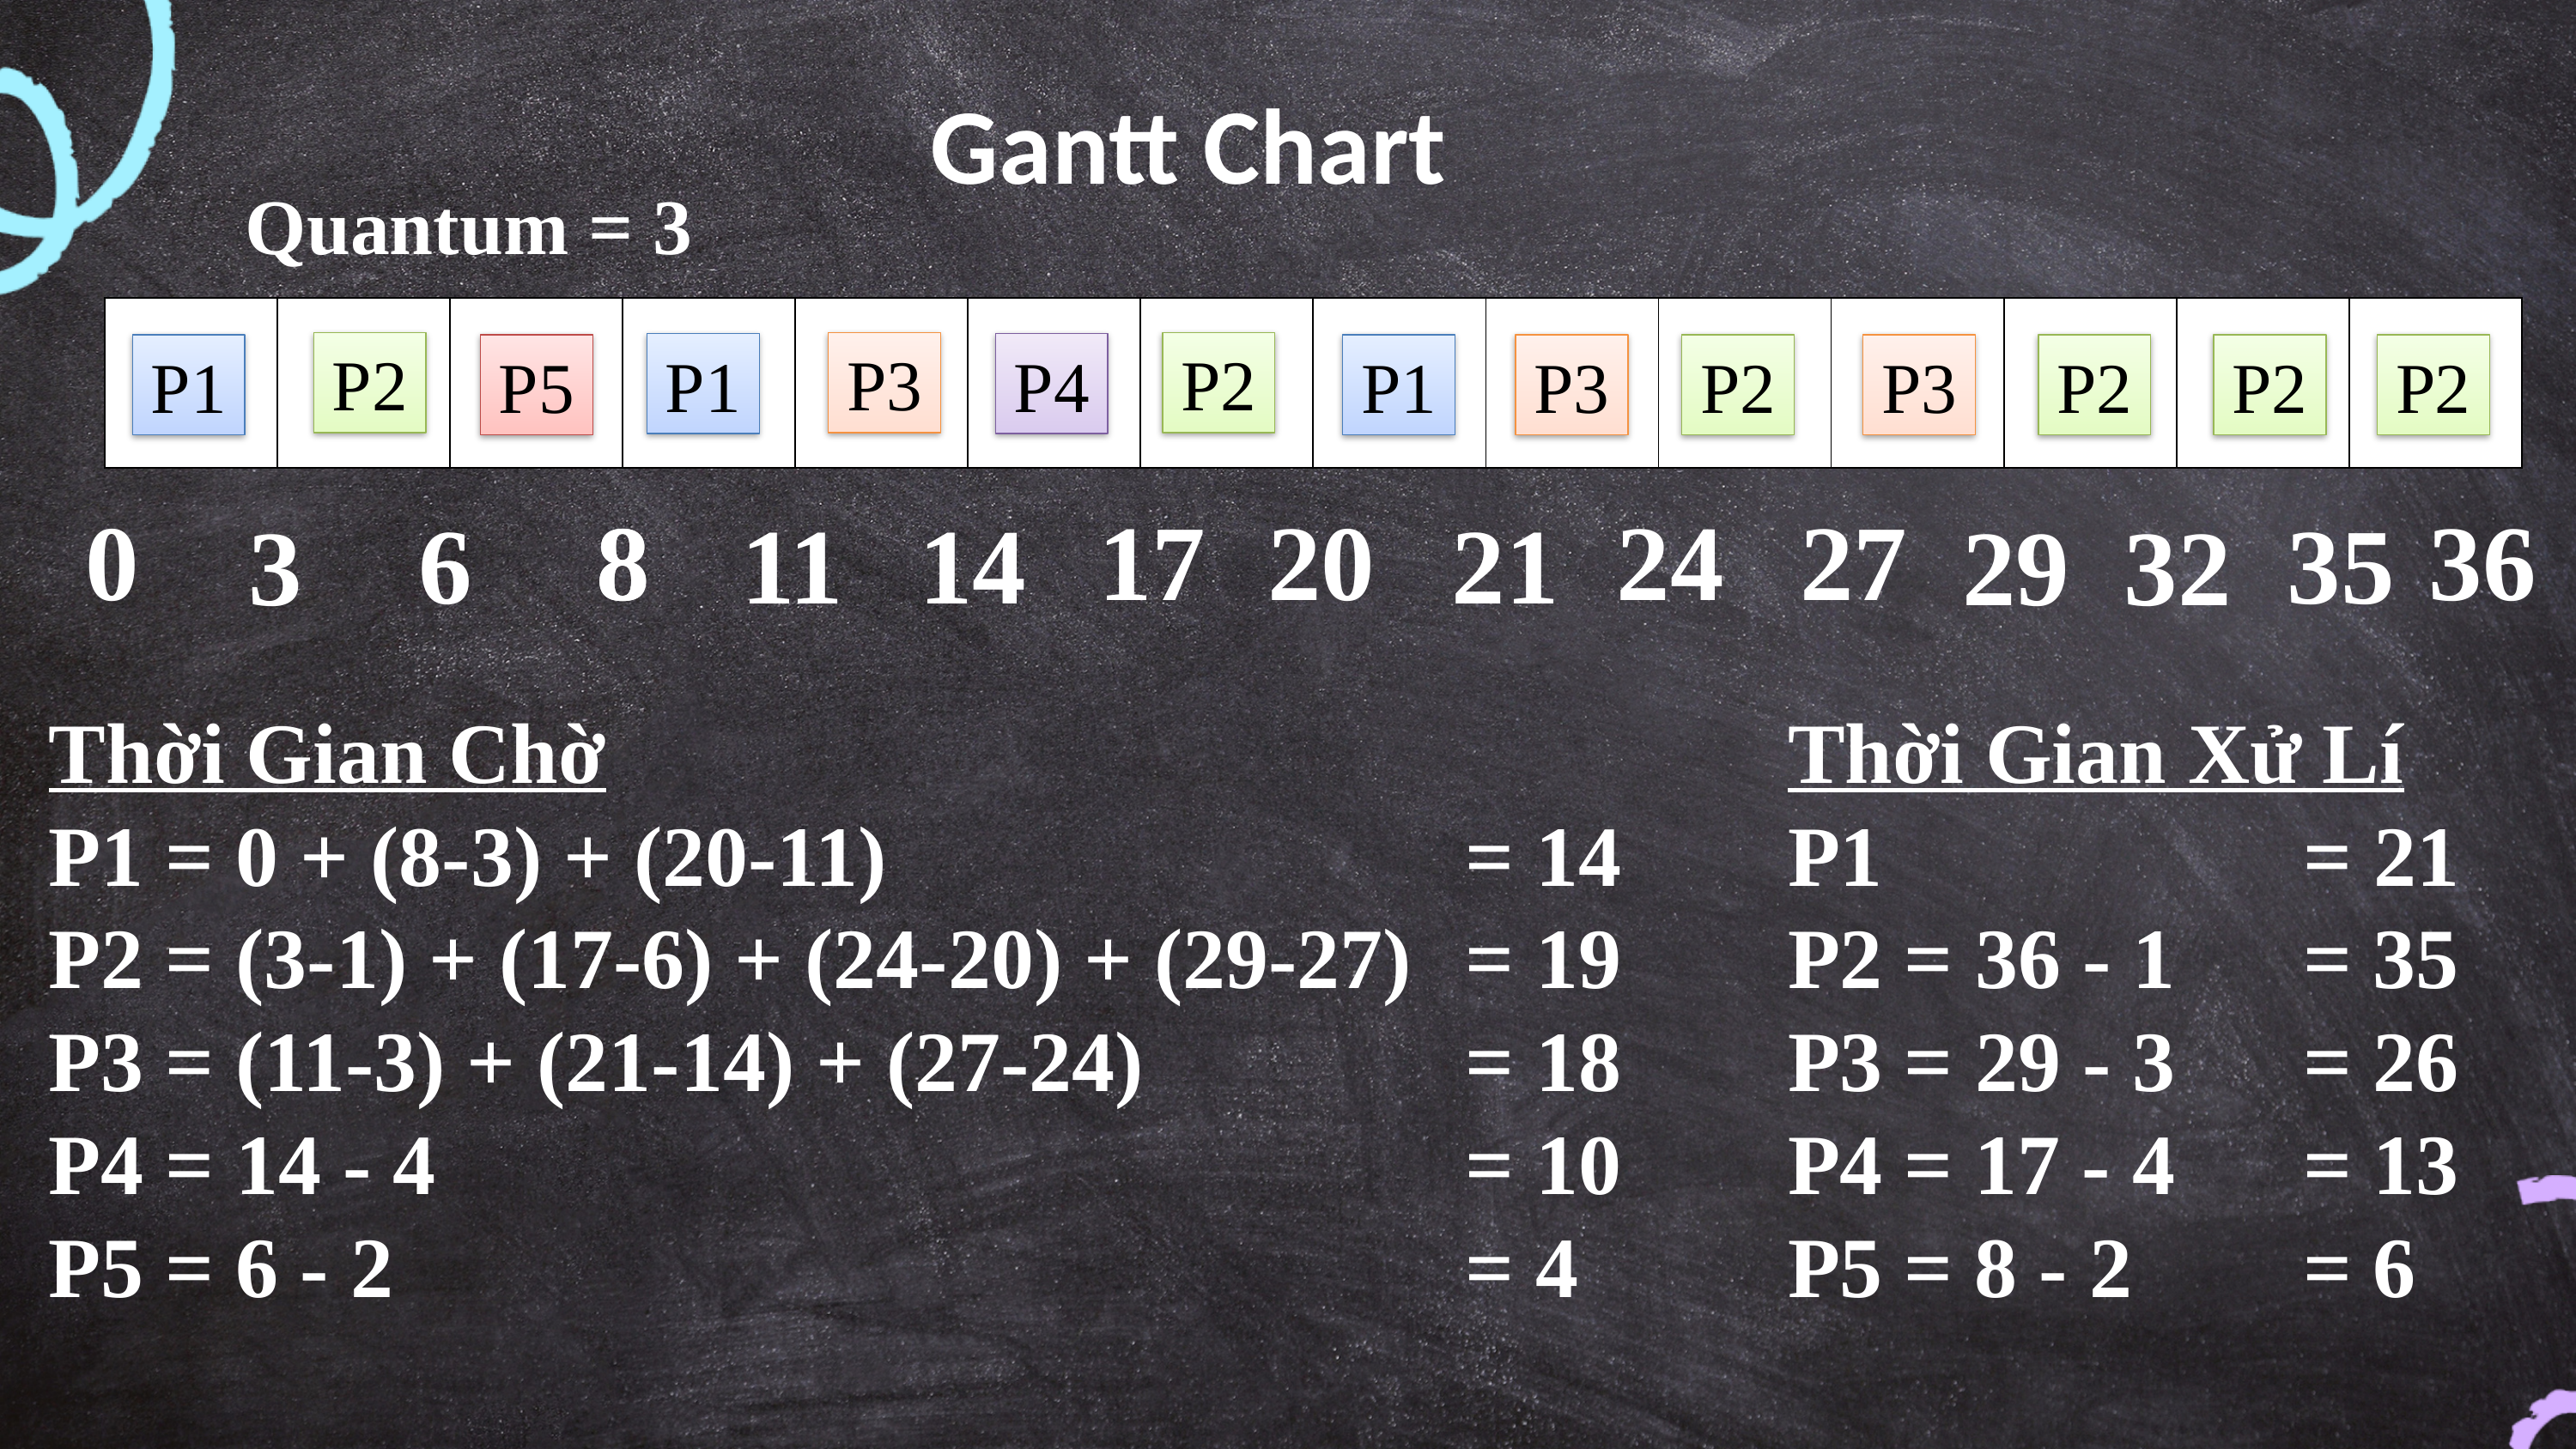

Gantt Chart
Quantum = 3
|  |  |  |  |  |  |  |  |  |  |  |  |  |  |
| --- | --- | --- | --- | --- | --- | --- | --- | --- | --- | --- | --- | --- | --- |
P2
P3
P2
P1
P4
P1
P5
P1
P3
P2
P3
P2
P2
P2
0
36
24
27
8
8
17
20
6
35
21
11
14
3
29
32
Thời Gian Xử Lí
P1 				= 21
P2 = 36 - 1 	= 35
P3 = 29 - 3 	= 26
P4 = 17 - 4 	= 13
P5 = 8 - 2 		= 6
Thời Gian Chờ
P1 = 0 + (8-3) + (20-11) 					= 14
P2 = (3-1) + (17-6) + (24-20) + (29-27) 	= 19
P3 = (11-3) + (21-14) + (27-24)			= 18
P4 = 14 - 4 								= 10
P5 = 6 - 2 									= 4